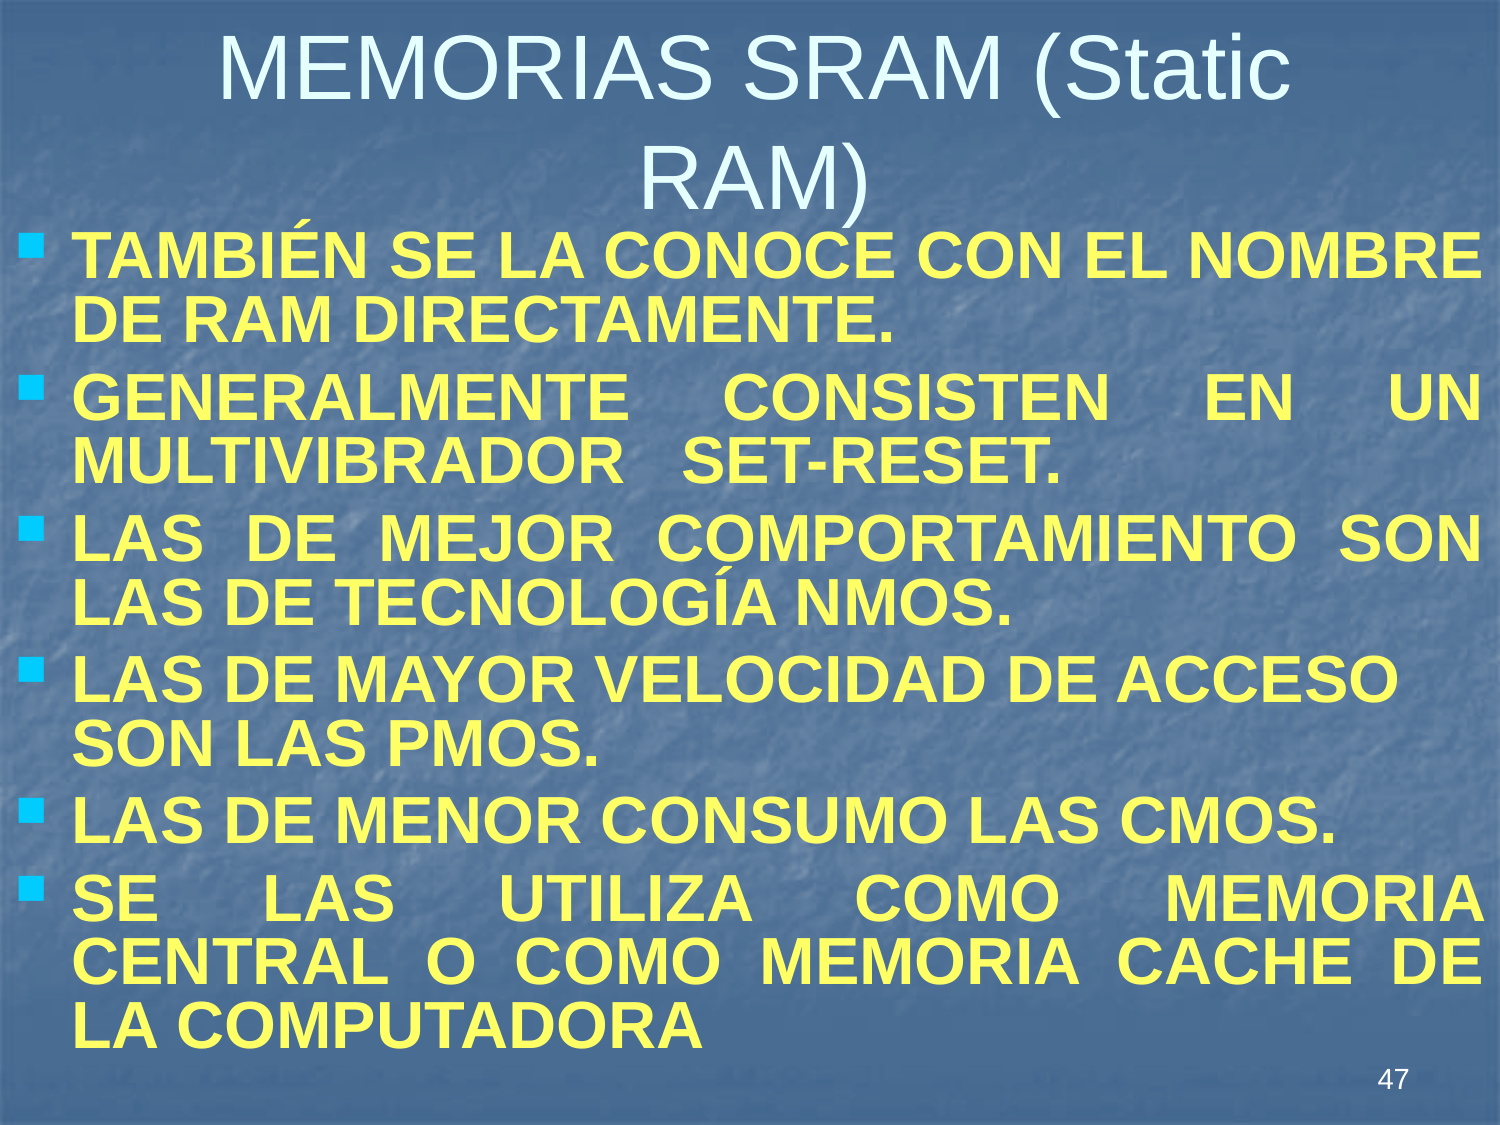

# MEMORIAS SRAM (Static RAM)
TAMBIÉN SE LA CONOCE CON EL NOMBRE DE RAM DIRECTAMENTE.
GENERALMENTE CONSISTEN EN UN MULTIVIBRADOR   SET-RESET.
LAS DE MEJOR COMPORTAMIENTO SON LAS DE TECNOLOGÍA NMOS.
LAS DE MAYOR VELOCIDAD DE ACCESO SON LAS PMOS.
LAS DE MENOR CONSUMO LAS CMOS.
SE LAS UTILIZA COMO MEMORIA CENTRAL O COMO MEMORIA CACHE DE LA COMPUTADORA
47